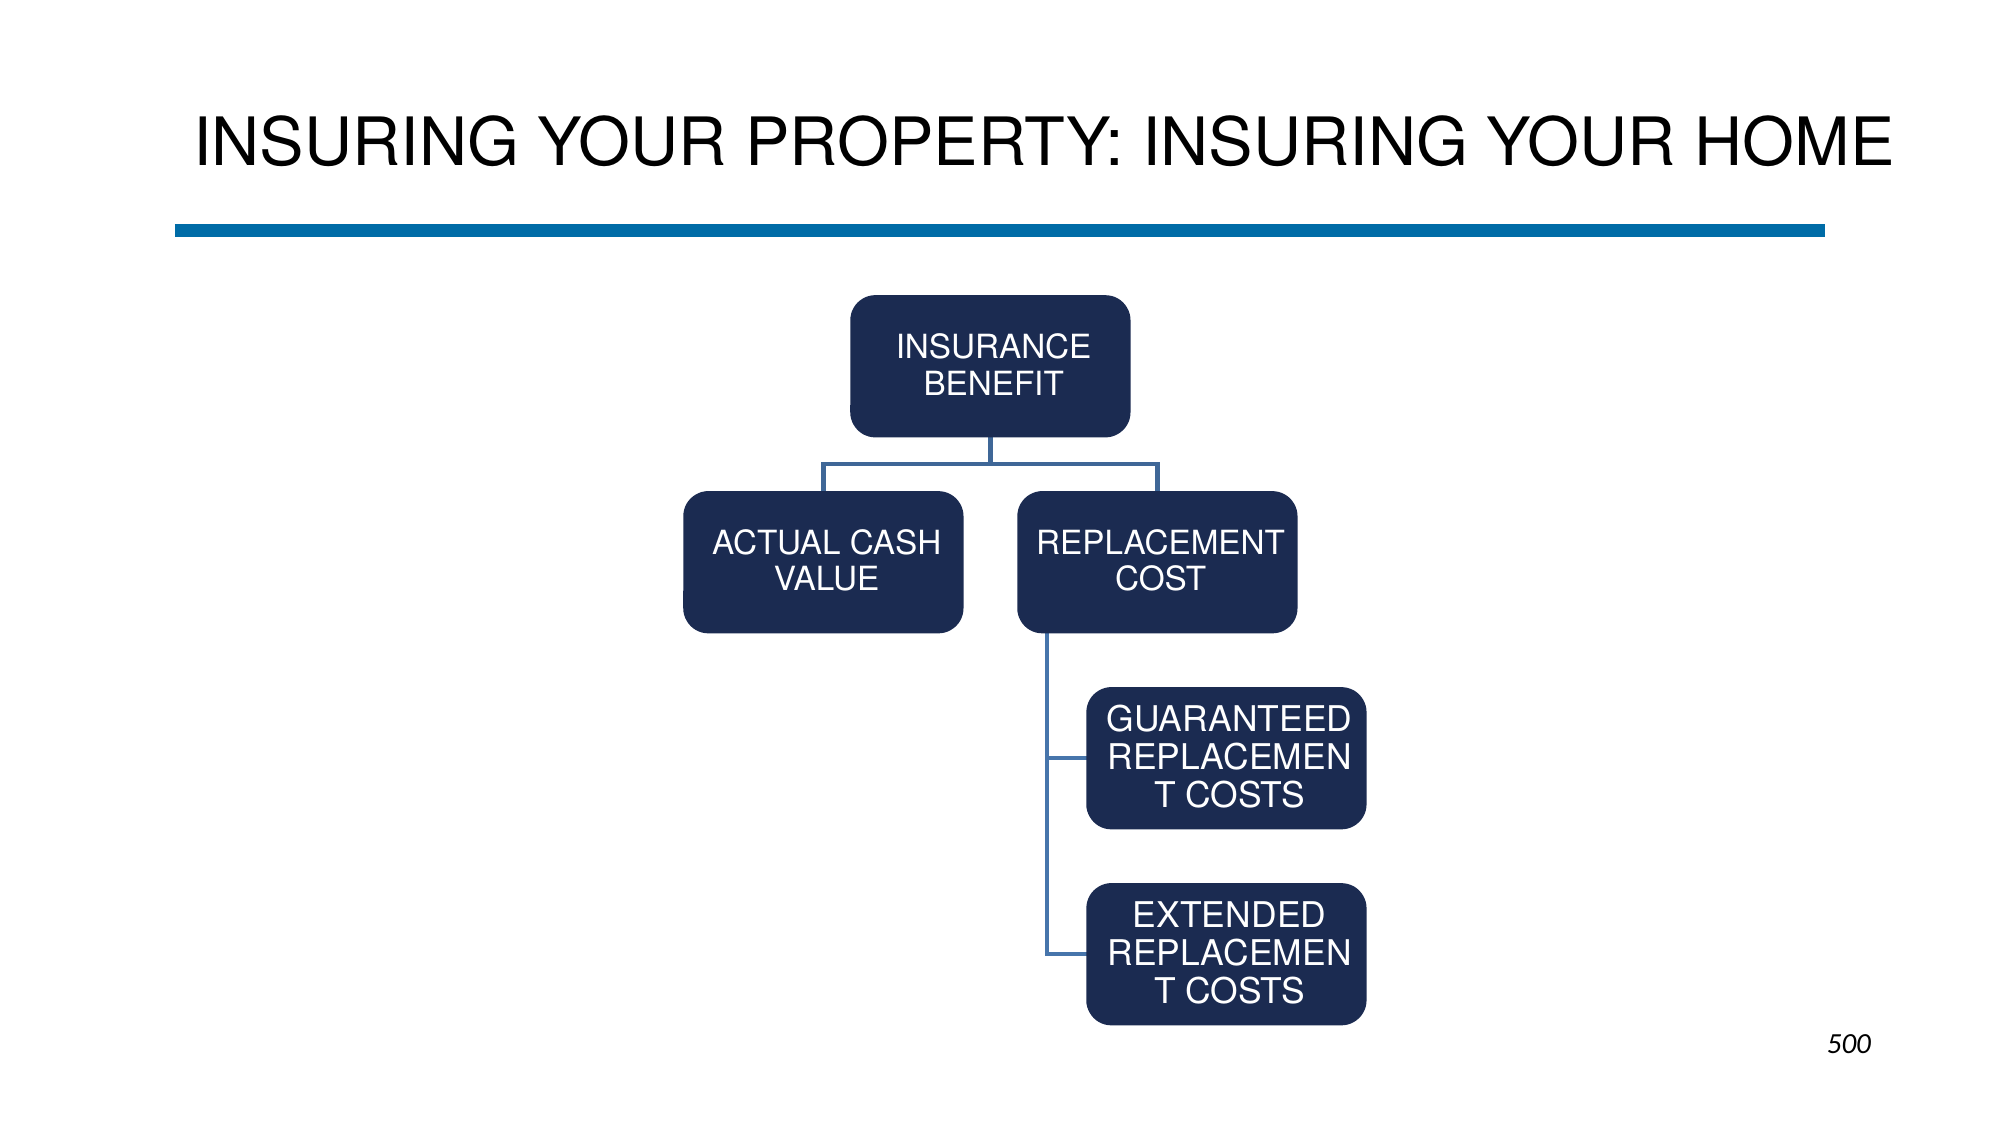

# Insuring Your Property: INSURING YOUR HOME

Insurance Benefit
Actual Cash Value
Replacement Cost
Guaranteed Replacement Costs
Extended Replacement Costs
1-500